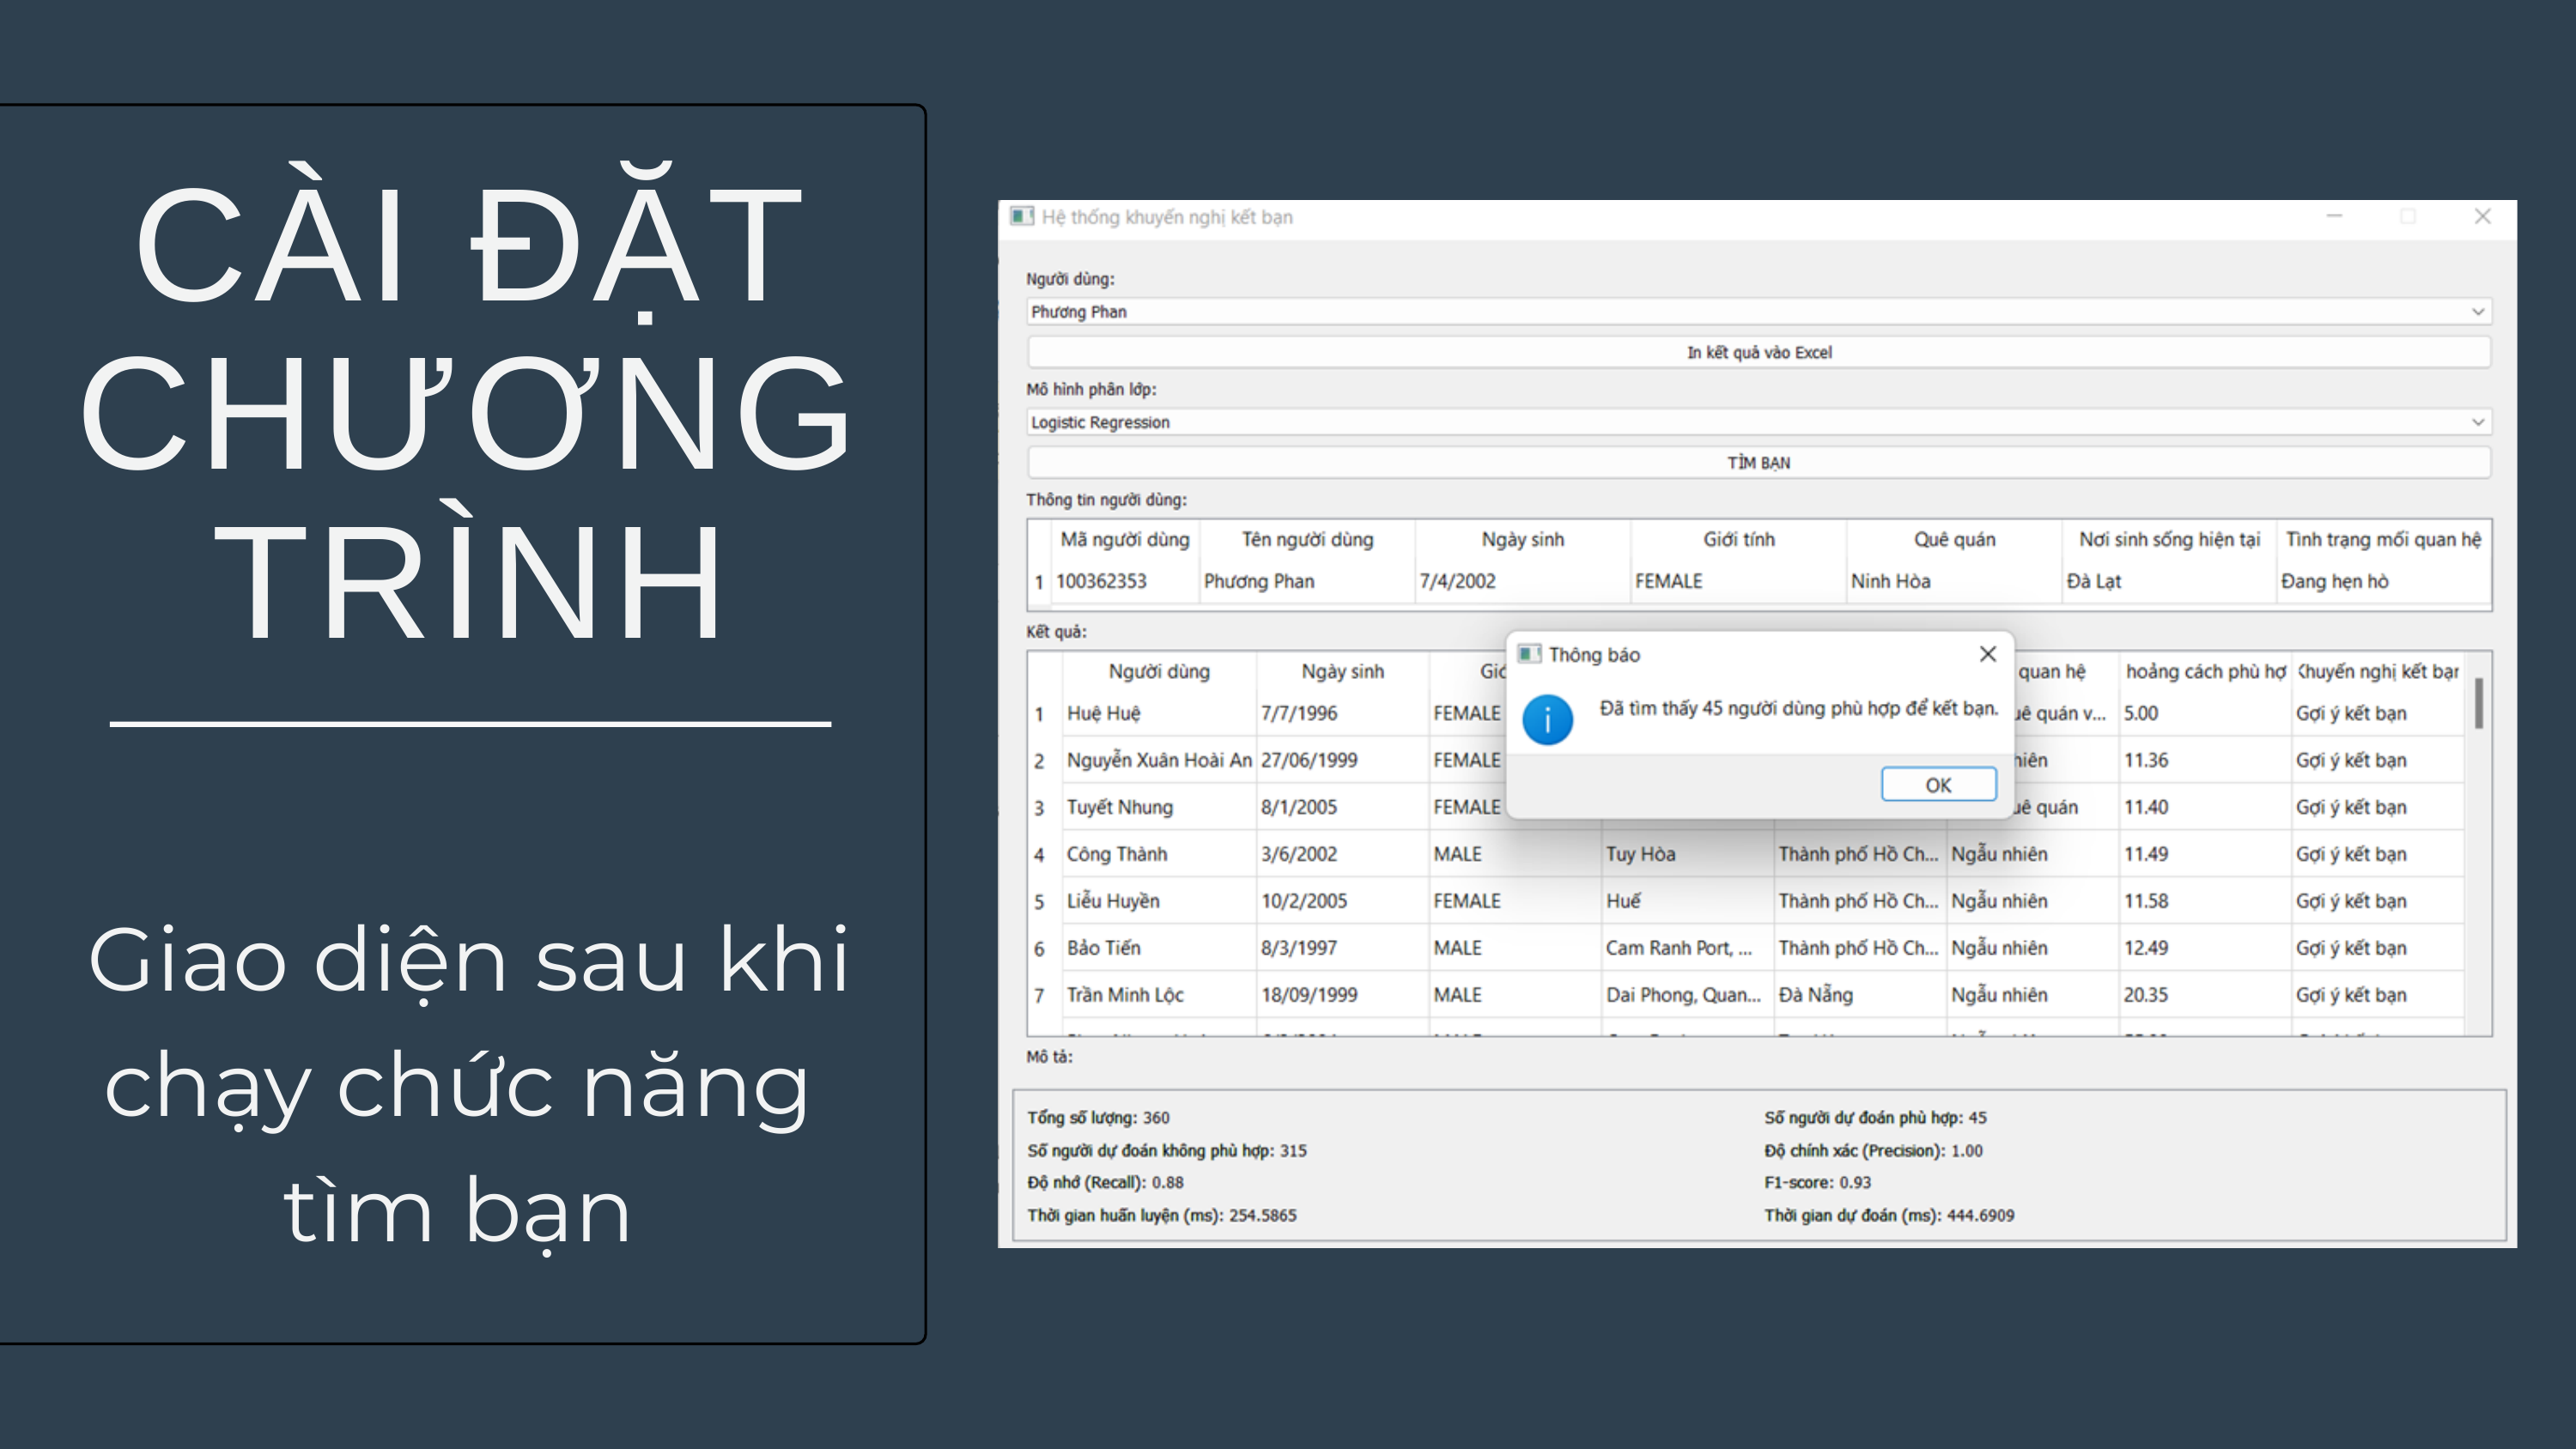

CÀI ĐẶT CHƯƠNG TRÌNH

Giao diện sau khi chạy chức năng
tìm bạn